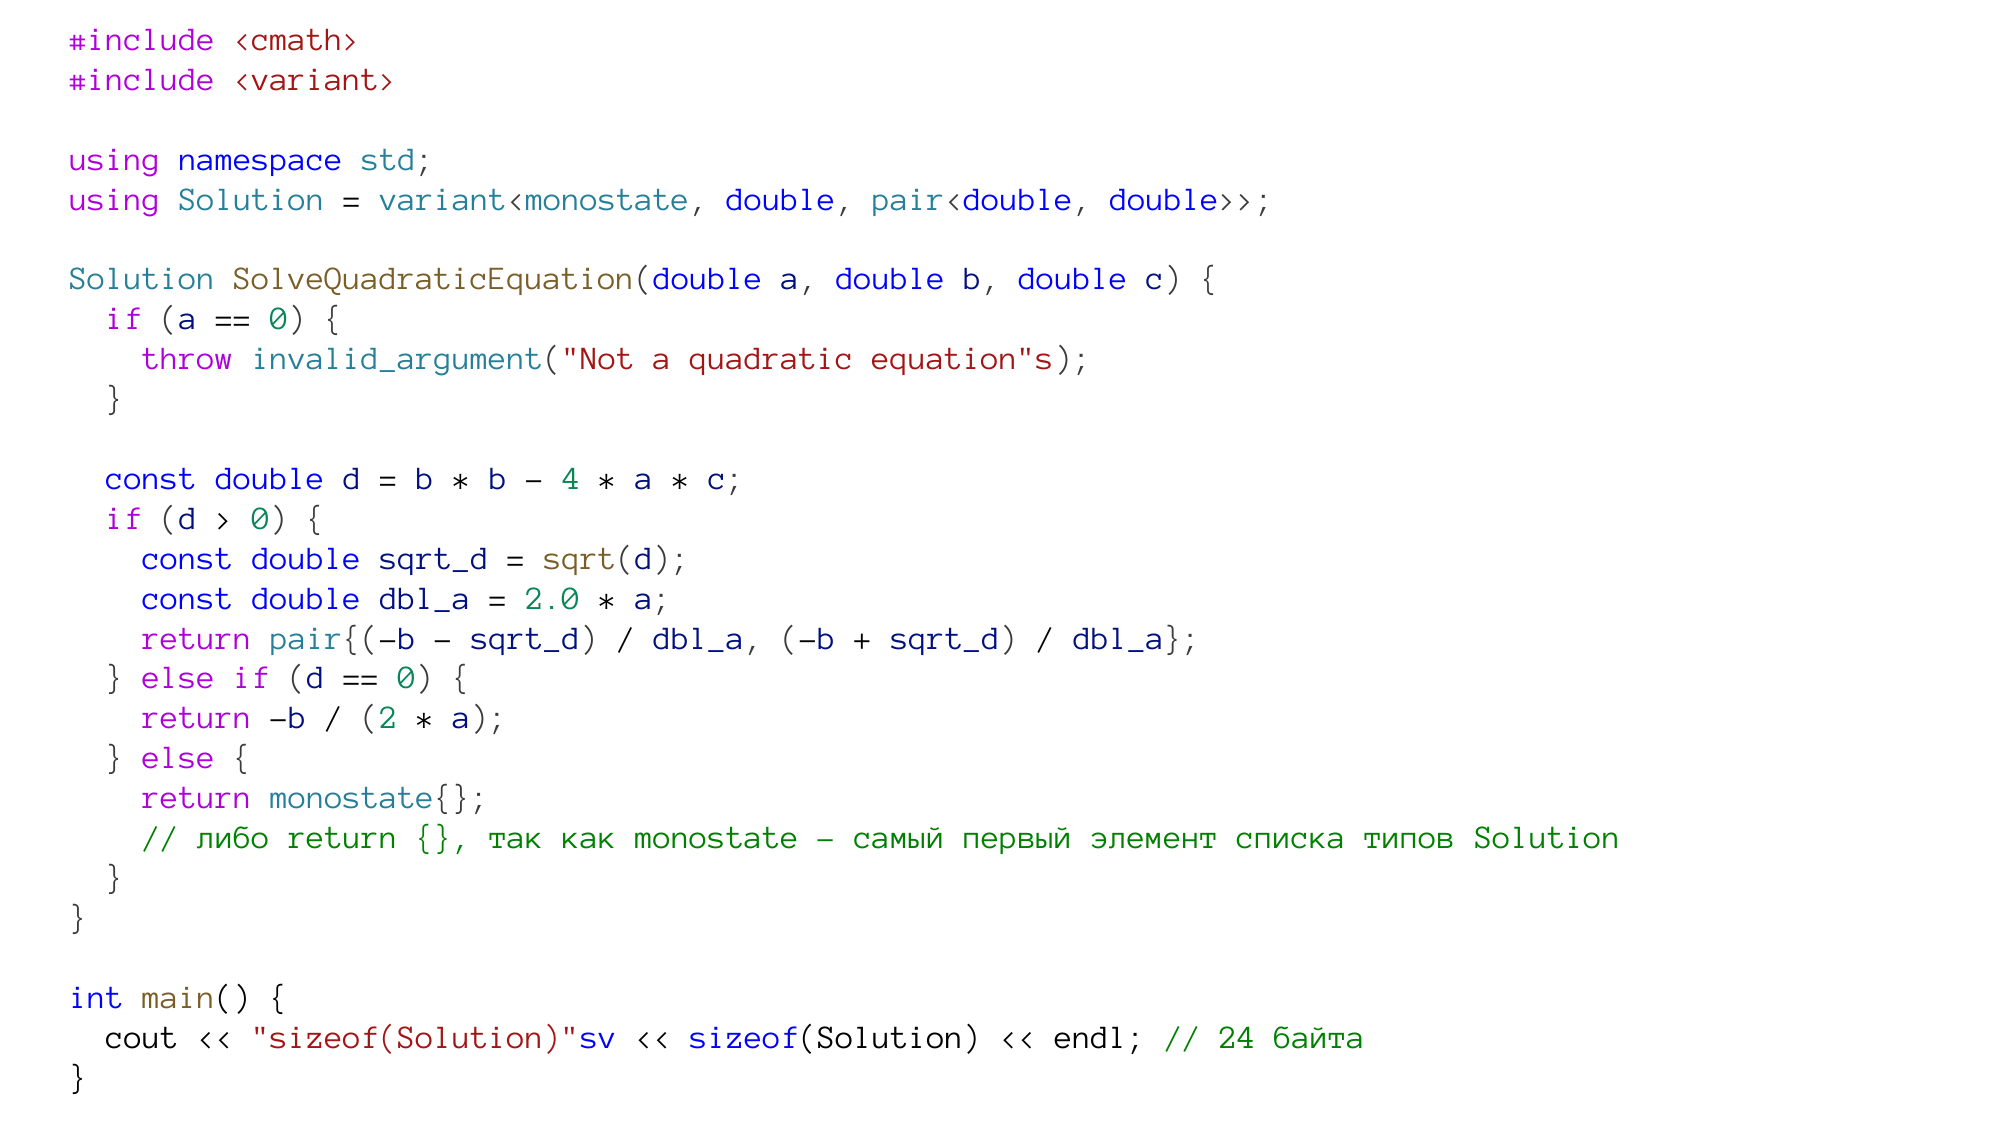

#include <cmath>
#include <variant>
using namespace std;
using Solution = variant<monostate, double, pair<double, double>>;

Solution SolveQuadraticEquation(double a, double b, double c) {
  if (a == 0) {
    throw invalid_argument("Not a quadratic equation"s);
  }
  const double d = b * b - 4 * a * c;
  if (d > 0) {
    const double sqrt_d = sqrt(d);
    const double dbl_a = 2.0 * a;
    return pair{(-b - sqrt_d) / dbl_a, (-b + sqrt_d) / dbl_a};
  } else if (d == 0) {
    return -b / (2 * a);
  } else {
    return monostate{};
    // либо return {}, так как monostate - самый первый элемент списка типов Solution
  }
}

int main() {
  cout << "sizeof(Solution)"sv << sizeof(Solution) << endl; // 24 байта
}